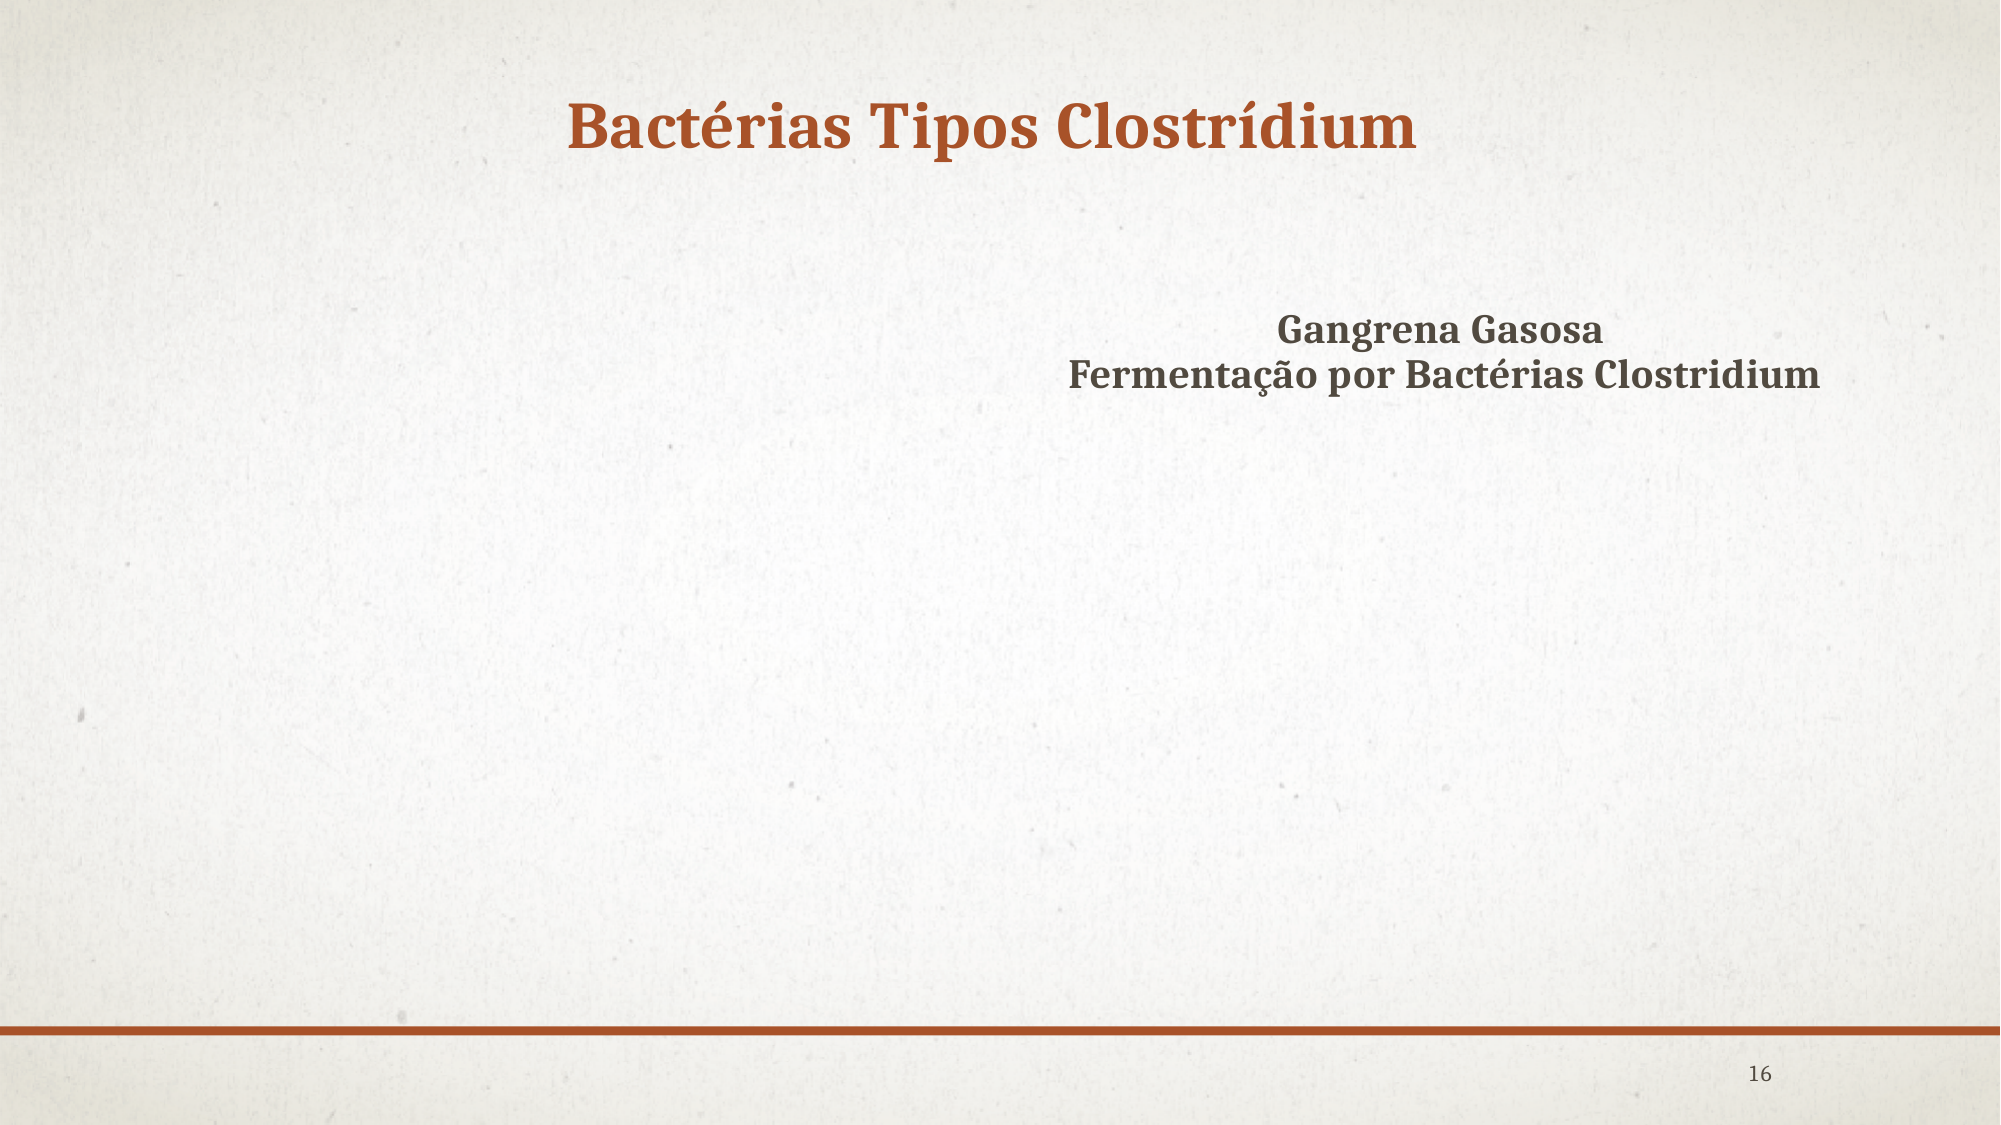

# Bactérias Tipos Clostrídium

Gangrena Gasosa
Fermentação por Bactérias Clostridium

16